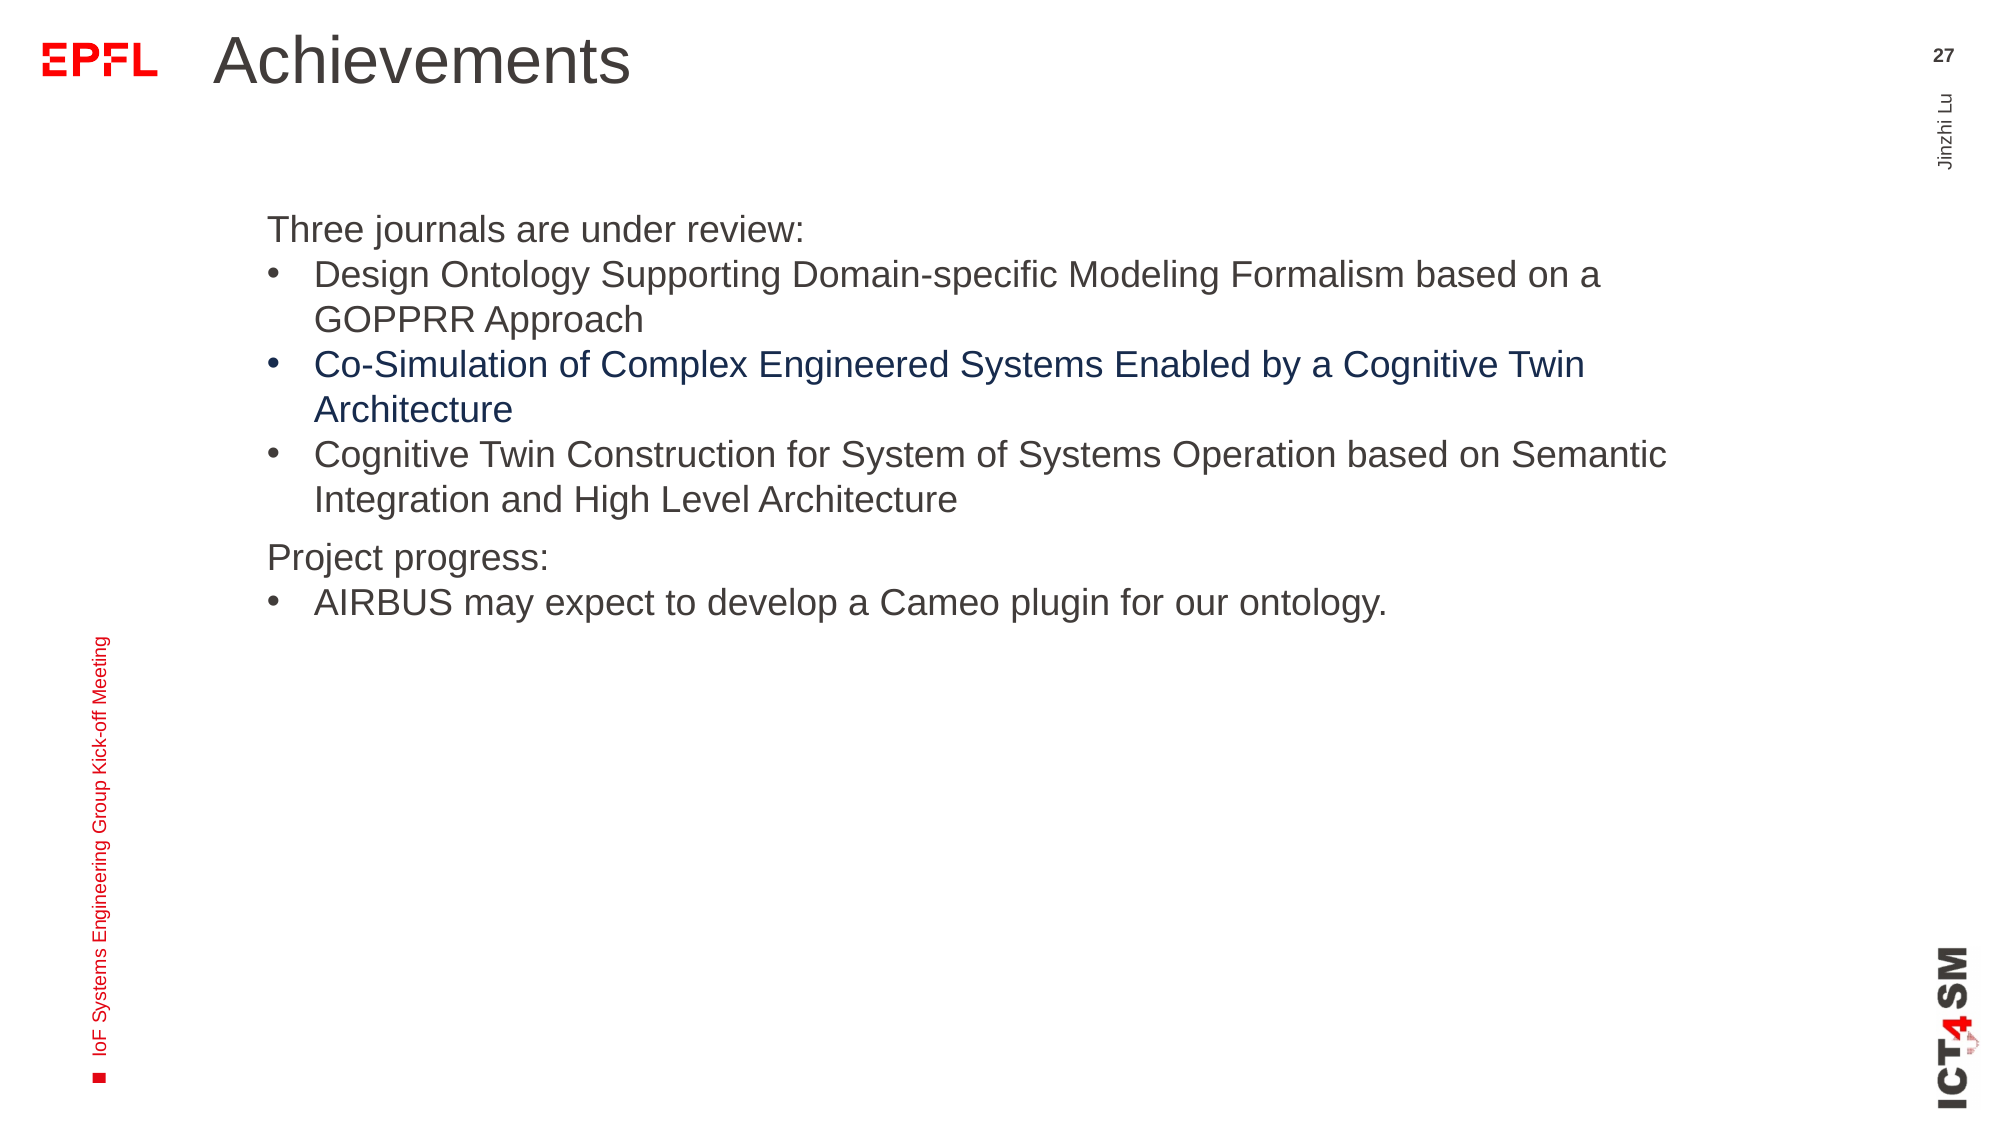

Achievements
27
Three journals are under review:
Design Ontology Supporting Domain-specific Modeling Formalism based on a GOPPRR Approach
Co-Simulation of Complex Engineered Systems Enabled by a Cognitive Twin Architecture
Cognitive Twin Construction for System of Systems Operation based on Semantic Integration and High Level Architecture
Jinzhi Lu
Project progress:
AIRBUS may expect to develop a Cameo plugin for our ontology.

IoF Systems Engineering Group Kick-off Meeting